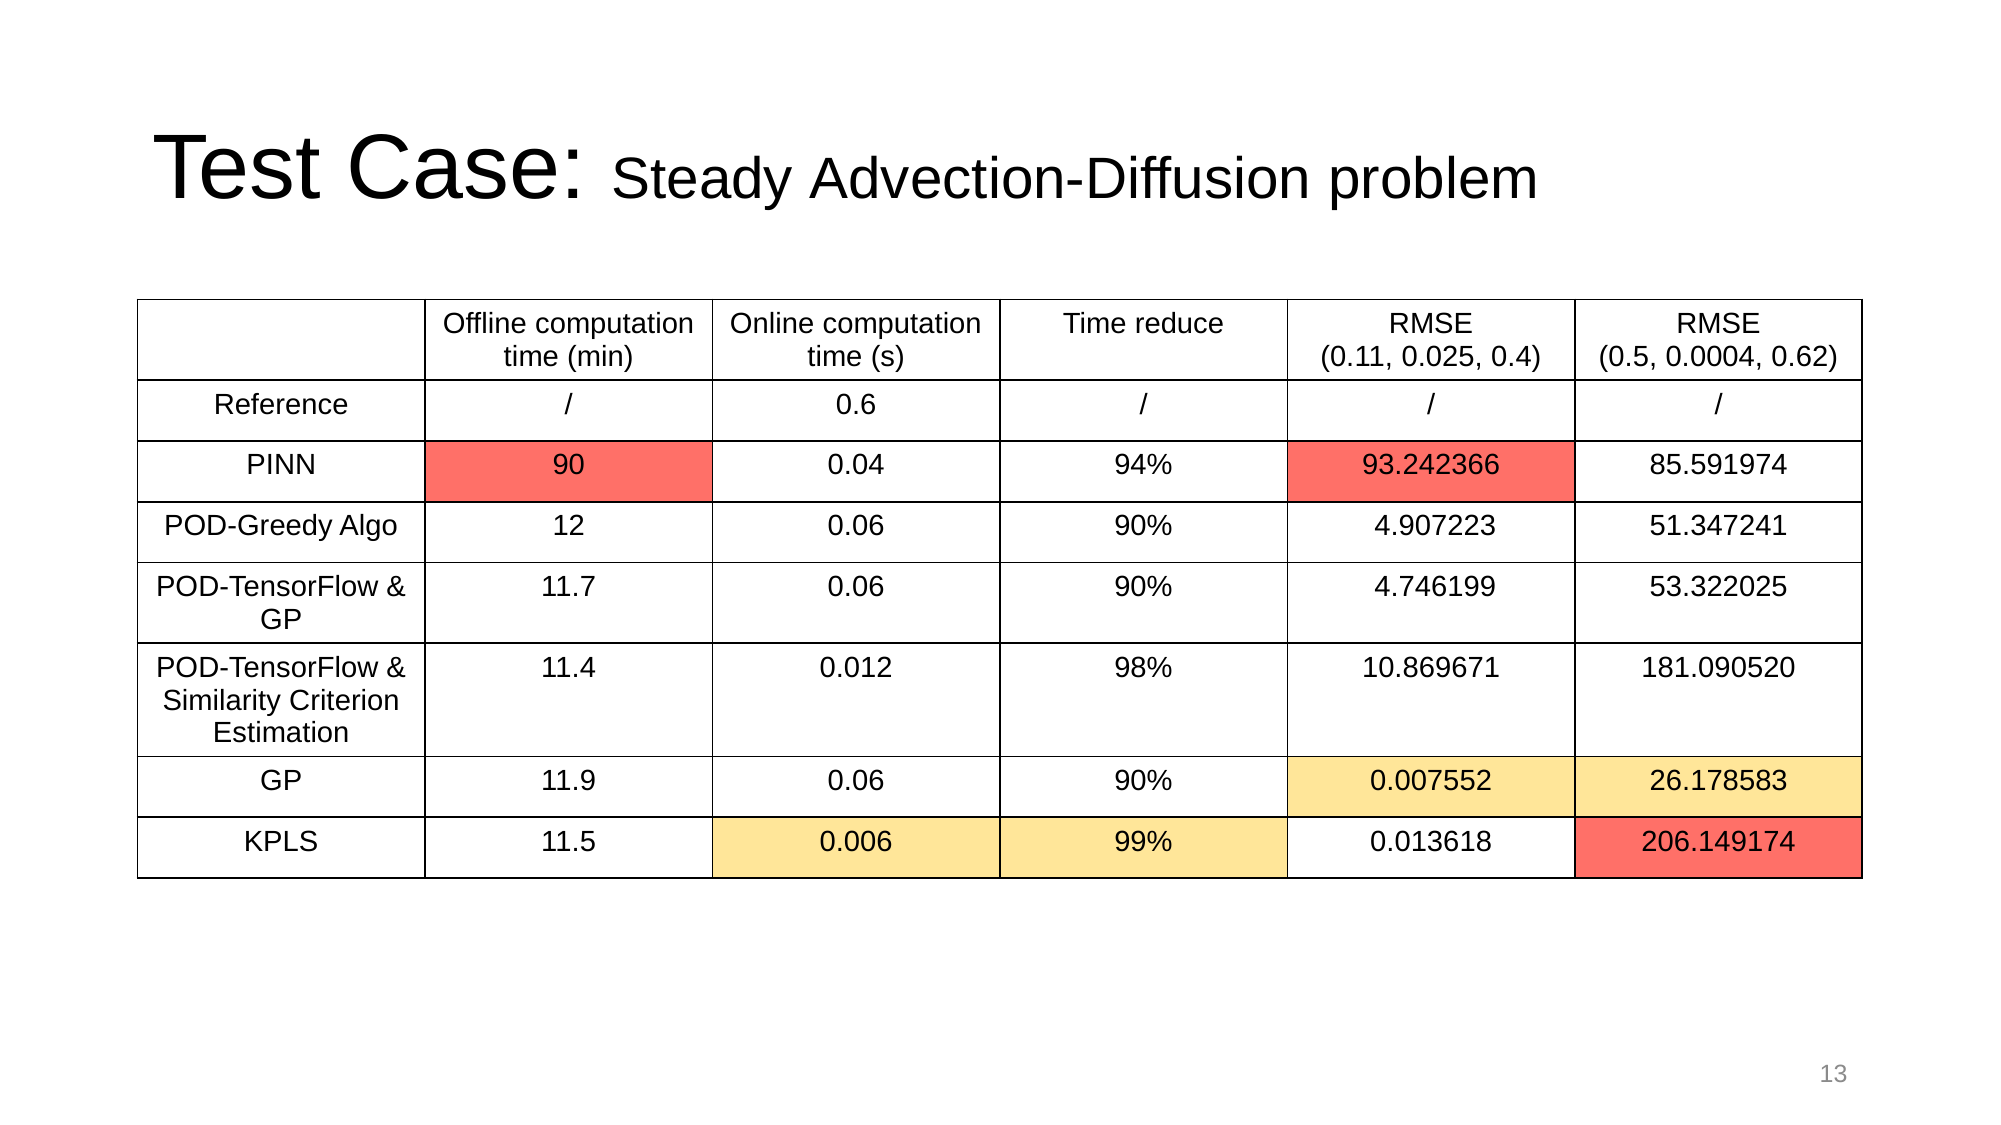

# Test Case: Steady Advection-Diffusion problem
|  | Offline computation time (min) | Online computation time (s) | Time reduce | RMSE (0.11, 0.025, 0.4) | RMSE (0.5, 0.0004, 0.62) |
| --- | --- | --- | --- | --- | --- |
| Reference | / | 0.6 | / | / | / |
| PINN | 90 | 0.04 | 94% | 93.242366 | 85.591974 |
| POD-Greedy Algo | 12 | 0.06 | 90% | 4.907223 | 51.347241 |
| POD-TensorFlow & GP | 11.7 | 0.06 | 90% | 4.746199 | 53.322025 |
| POD-TensorFlow & Similarity Criterion Estimation | 11.4 | 0.012 | 98% | 10.869671 | 181.090520 |
| GP | 11.9 | 0.06 | 90% | 0.007552 | 26.178583 |
| KPLS | 11.5 | 0.006 | 99% | 0.013618 | 206.149174 |
13